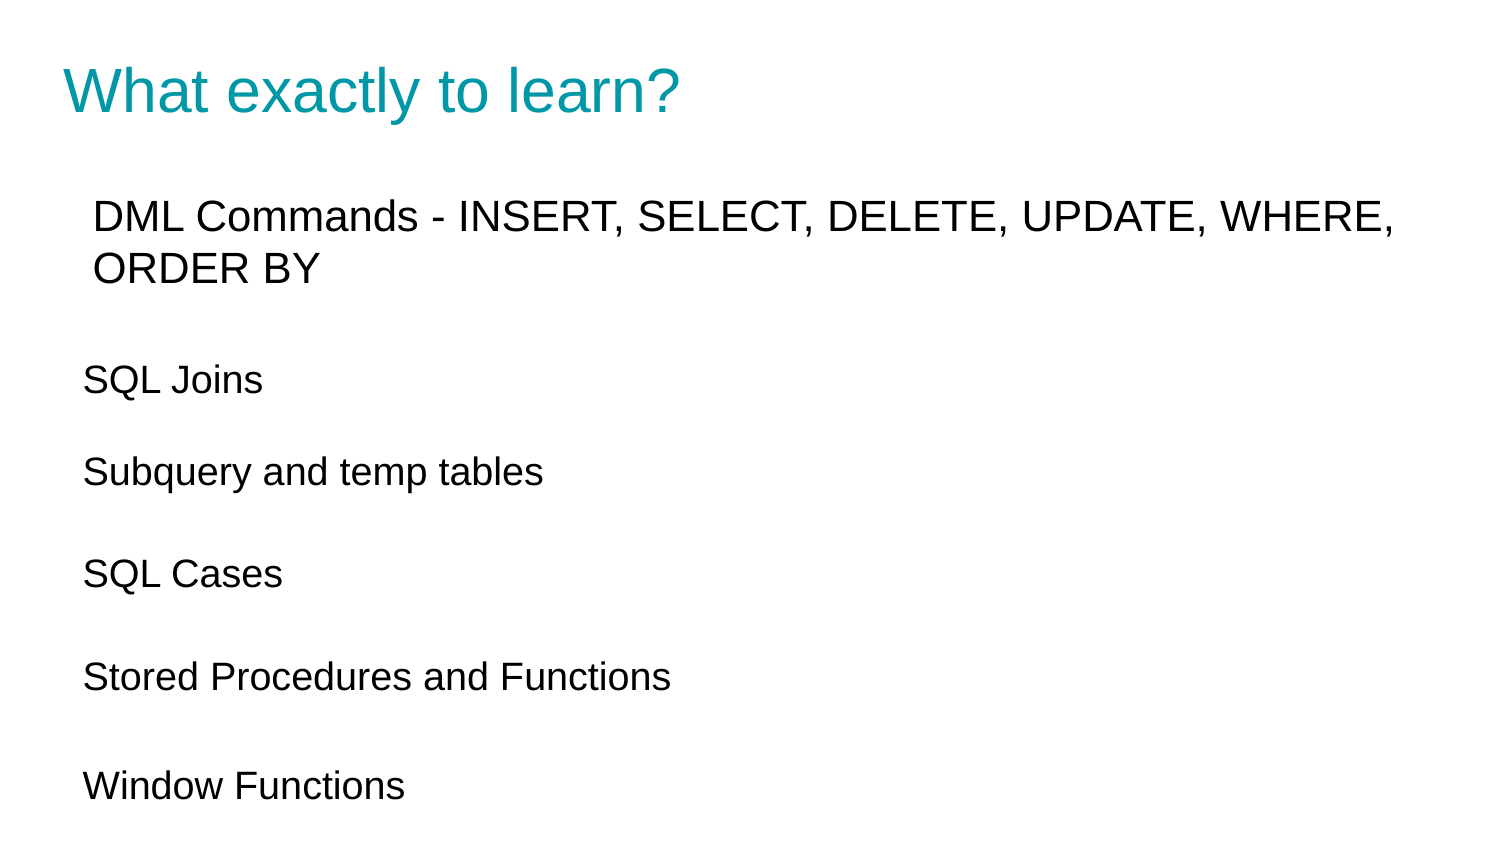

What exactly to learn?
DML Commands - INSERT, SELECT, DELETE, UPDATE, WHERE, ORDER BY
SQL Joins
Subquery and temp tables
SQL Cases
Stored Procedures and Functions
Window Functions